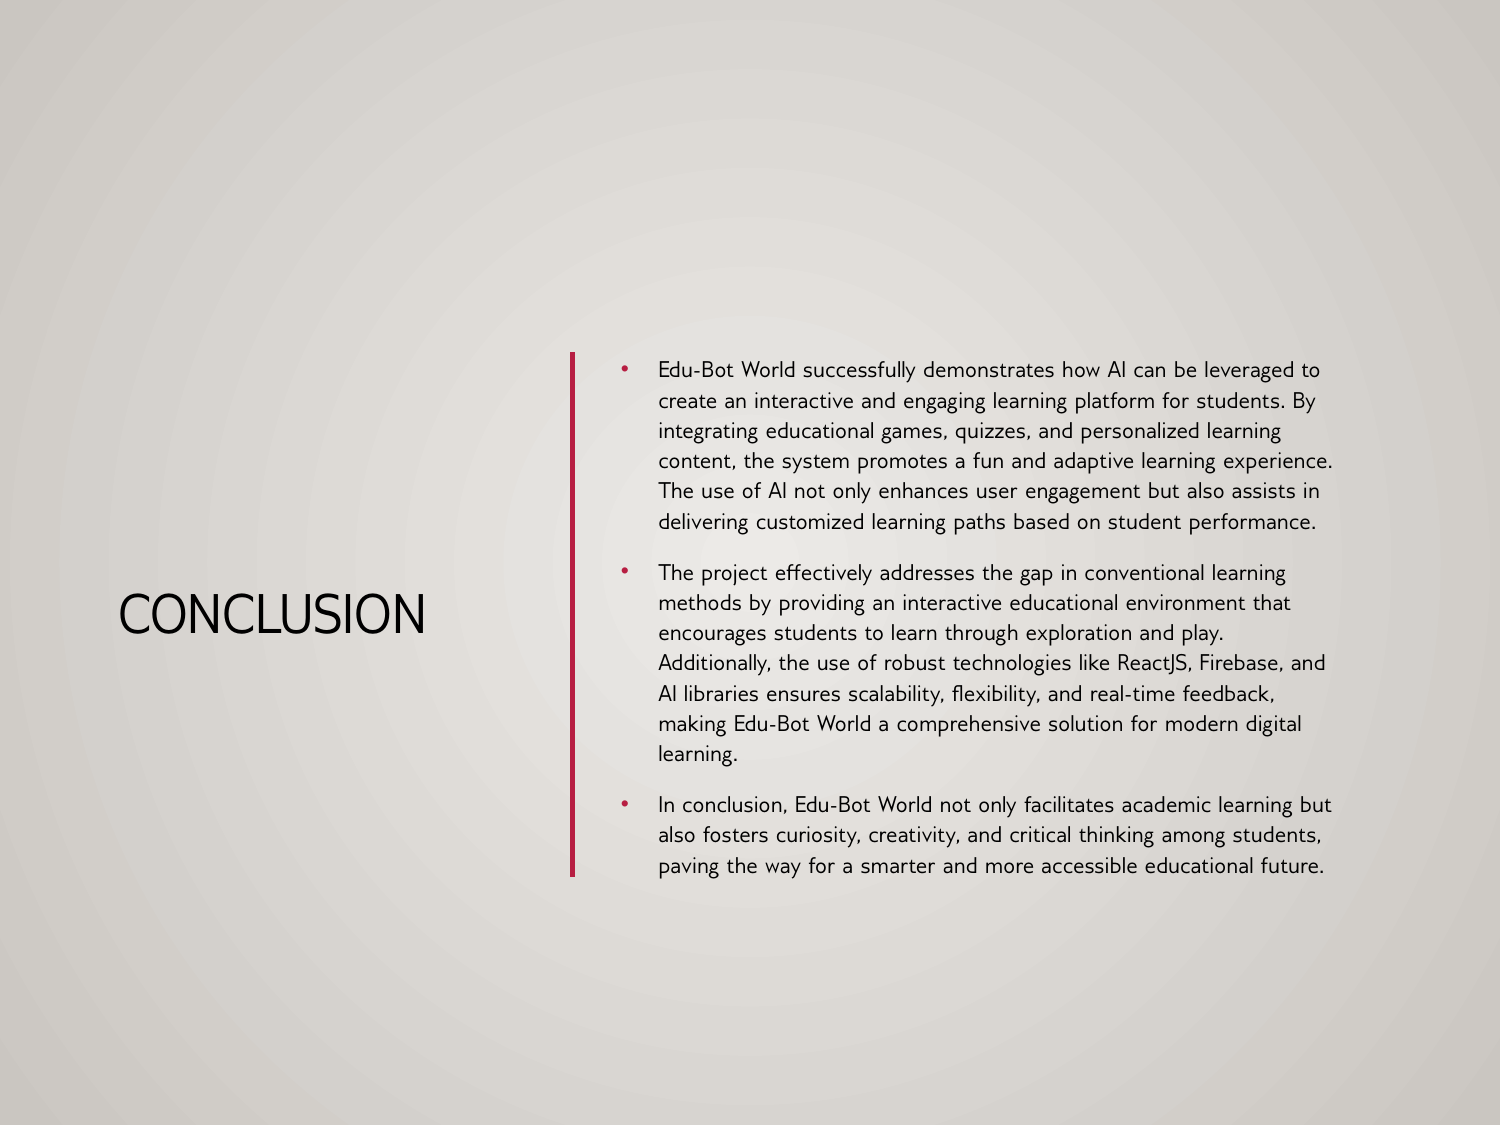

# conclusion
Edu-Bot World successfully demonstrates how AI can be leveraged to create an interactive and engaging learning platform for students. By integrating educational games, quizzes, and personalized learning content, the system promotes a fun and adaptive learning experience. The use of AI not only enhances user engagement but also assists in delivering customized learning paths based on student performance.
The project effectively addresses the gap in conventional learning methods by providing an interactive educational environment that encourages students to learn through exploration and play. Additionally, the use of robust technologies like ReactJS, Firebase, and AI libraries ensures scalability, flexibility, and real-time feedback, making Edu-Bot World a comprehensive solution for modern digital learning.
In conclusion, Edu-Bot World not only facilitates academic learning but also fosters curiosity, creativity, and critical thinking among students, paving the way for a smarter and more accessible educational future.